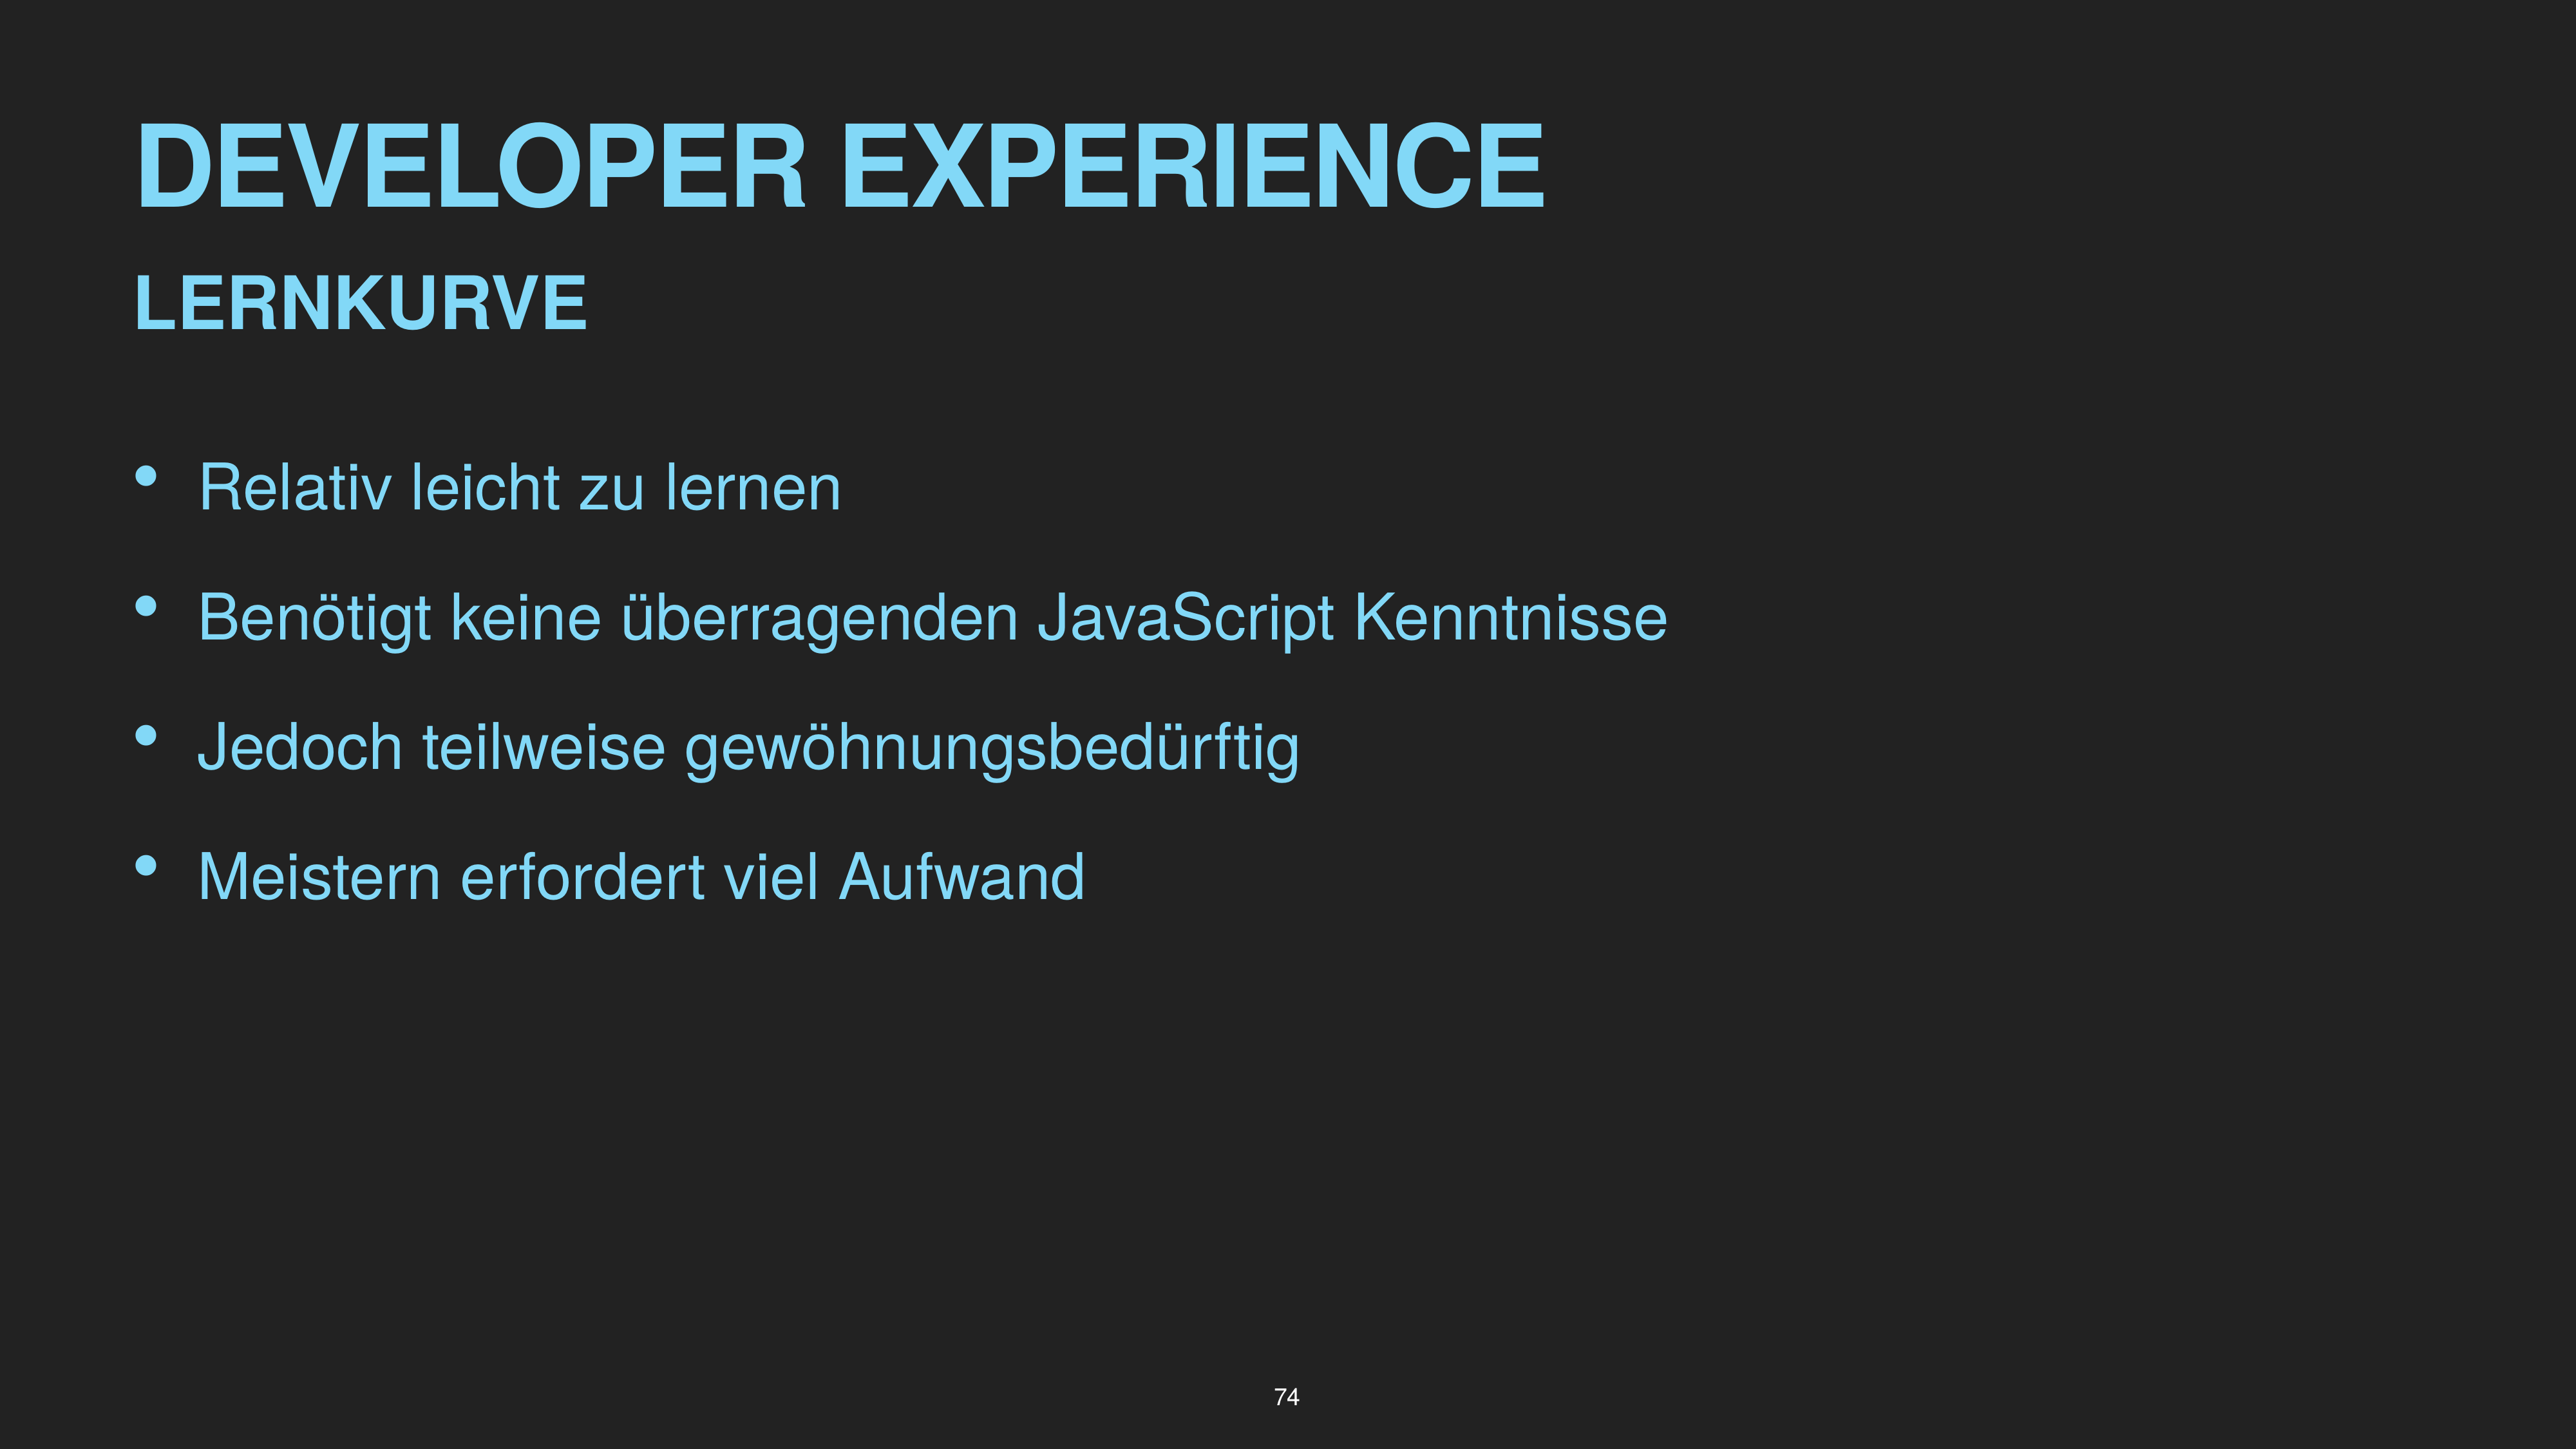

# DEVELOPER EXPERIENCE
LERNKURVE
Relativ leicht zu lernen
Benötigt keine überragenden JavaScript Kenntnisse
Jedoch teilweise gewöhnungsbedürftig
Meistern erfordert viel Aufwand
74